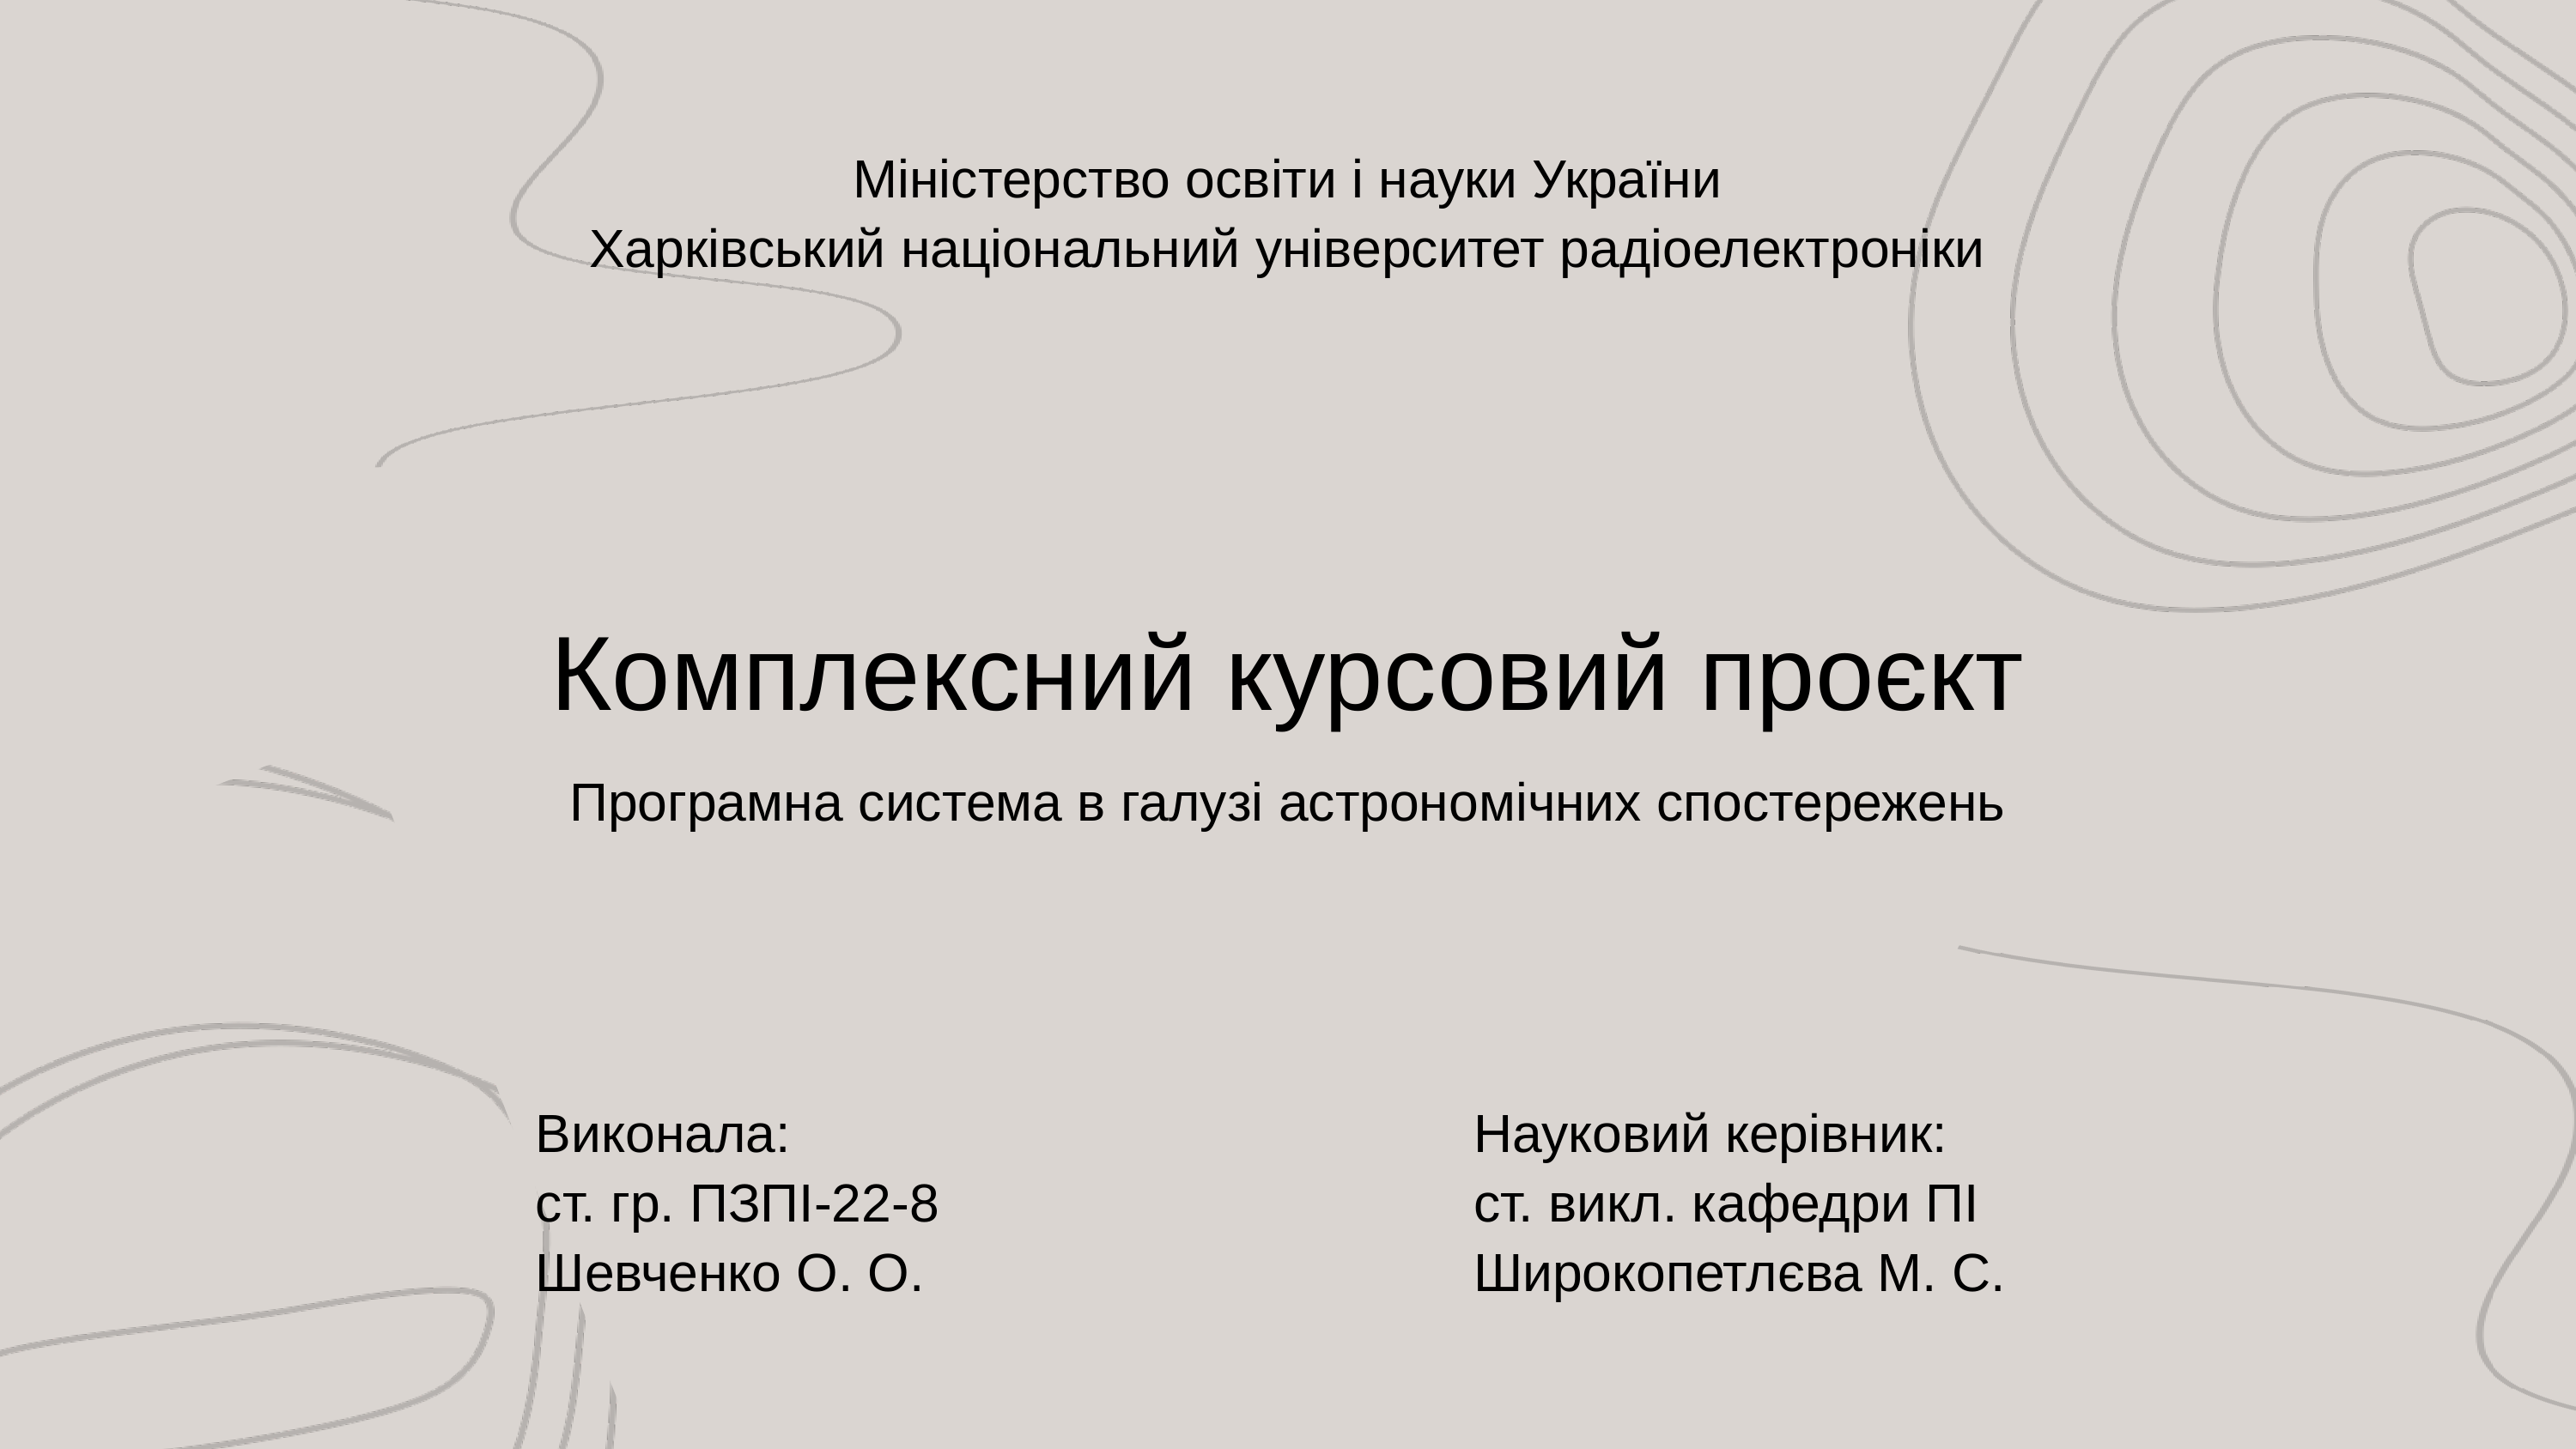

Міністерство освіти і науки України
Харківський національний університет радіоелектроніки
Комплексний курсовий проєкт

Програмна система в галузі астрономічних спостережень

Виконала:
ст. гр. ПЗПІ-22-8
Шевченко О. О.
Науковий керівник:
ст. викл. кафедри ПІ
Широкопетлєва М. С.